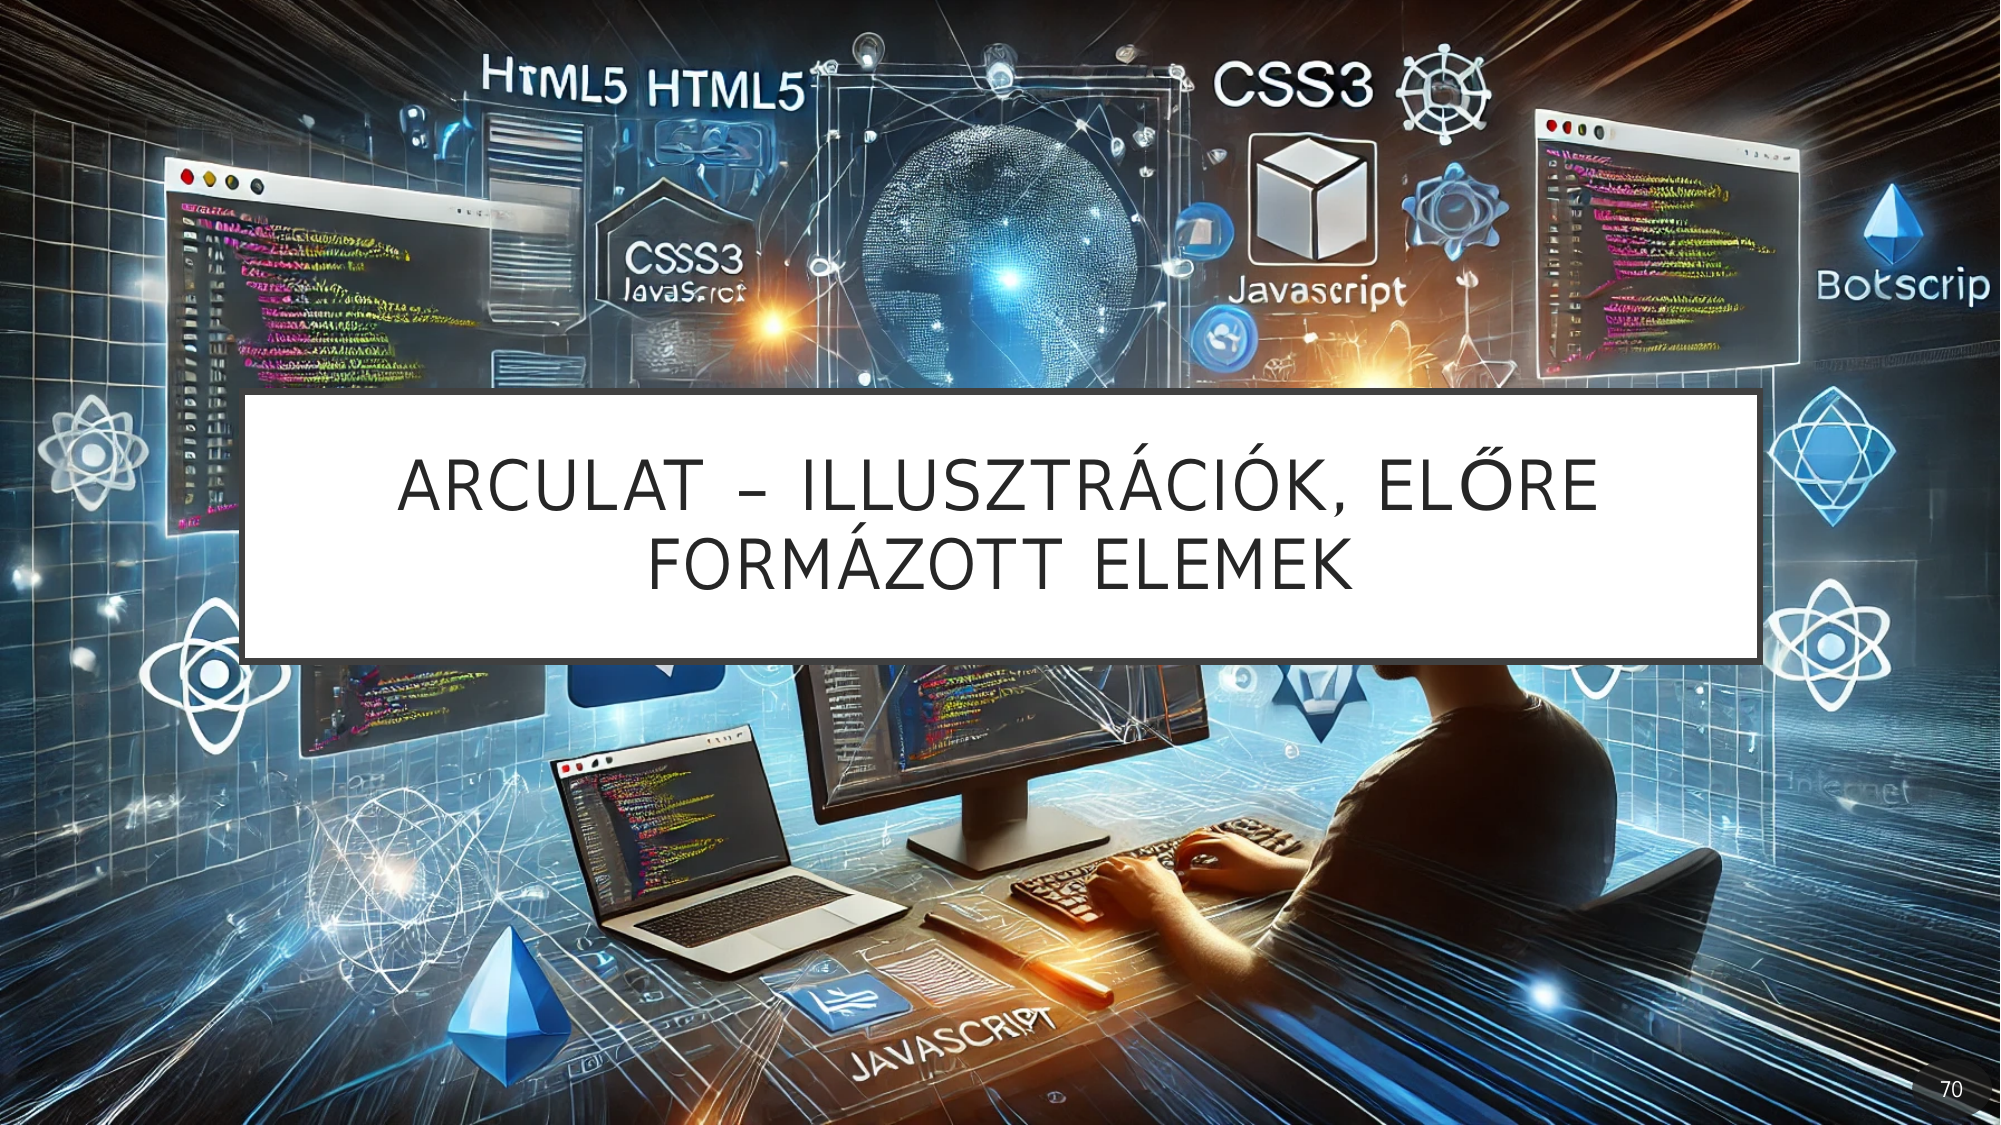

# Arculat – illusztrációk, előre formázott elemek

70